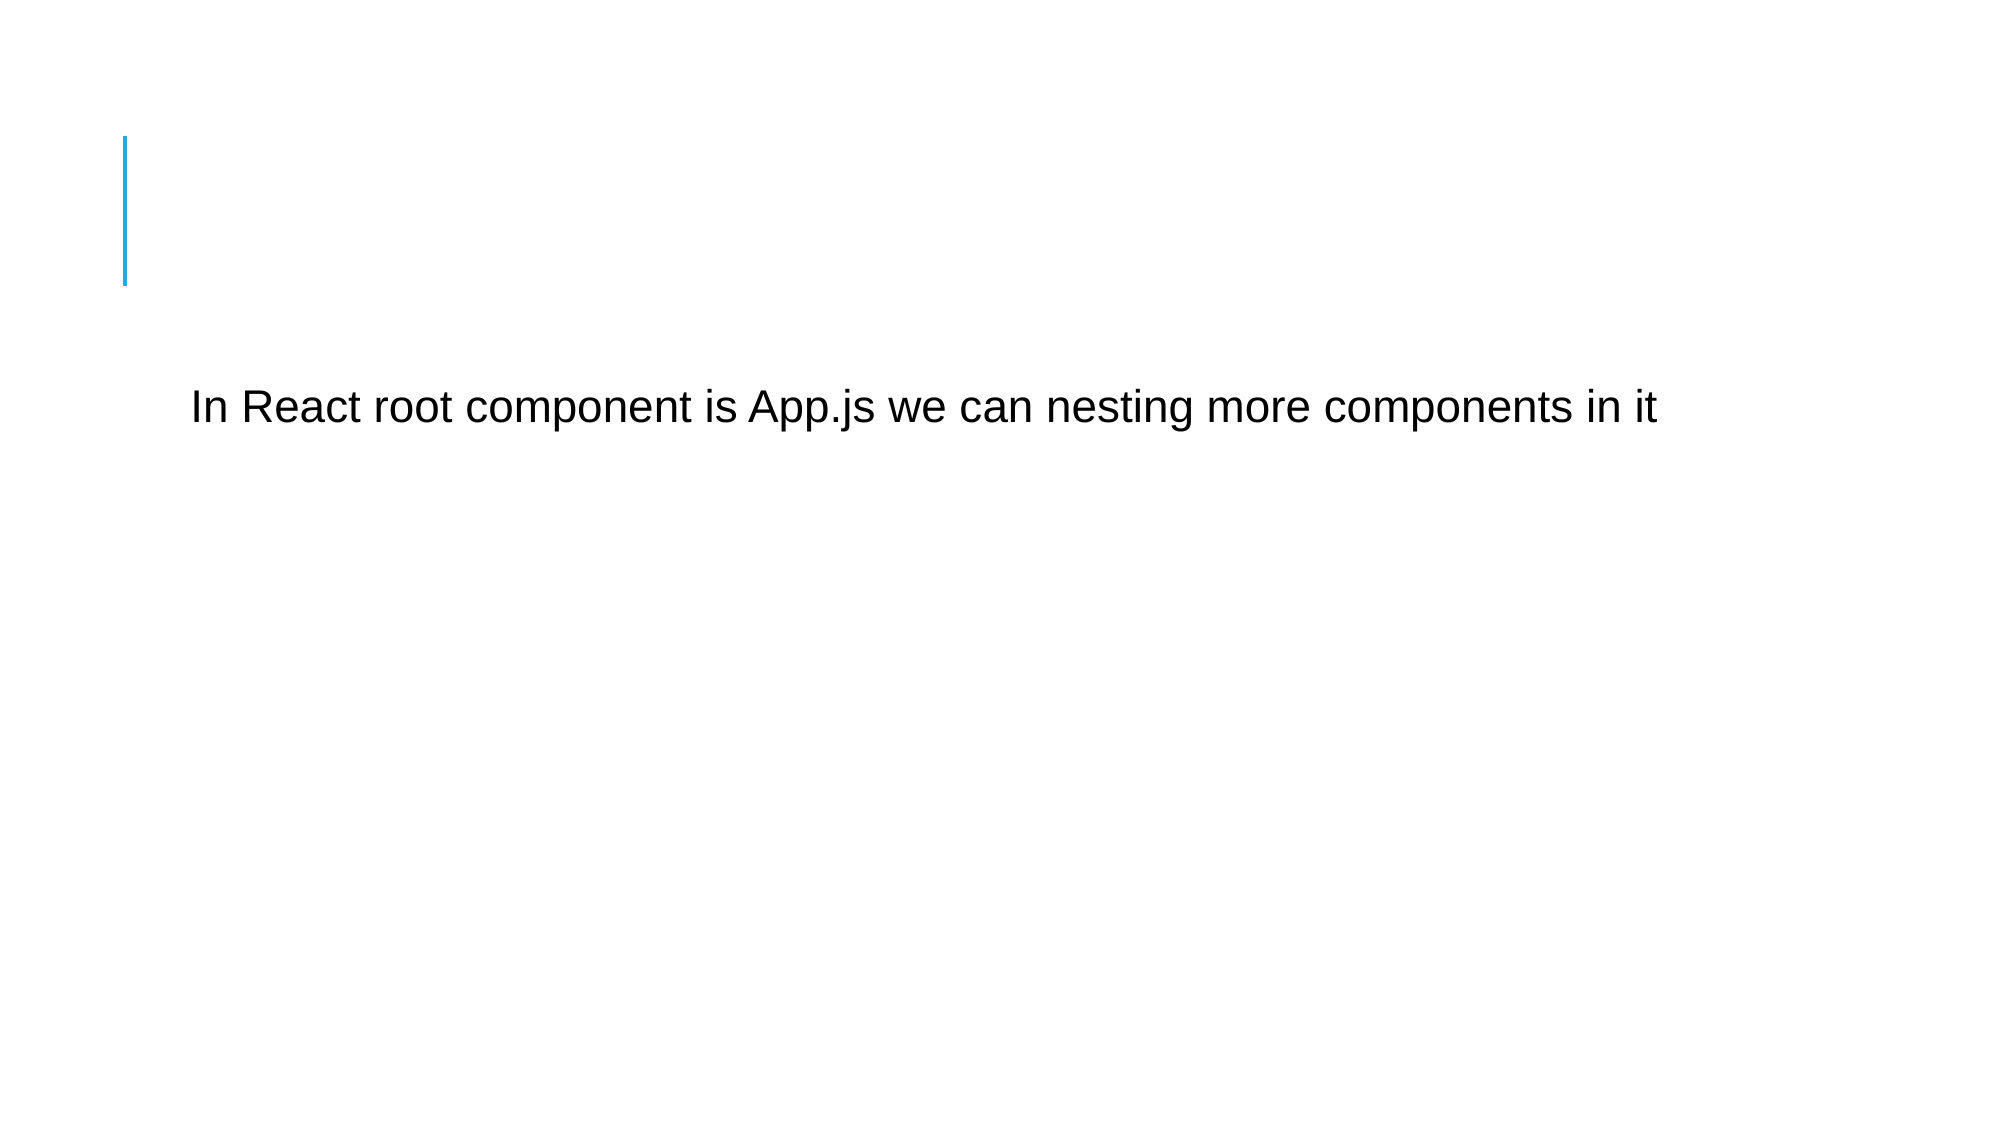

#
In React root component is App.js we can nesting more components in it